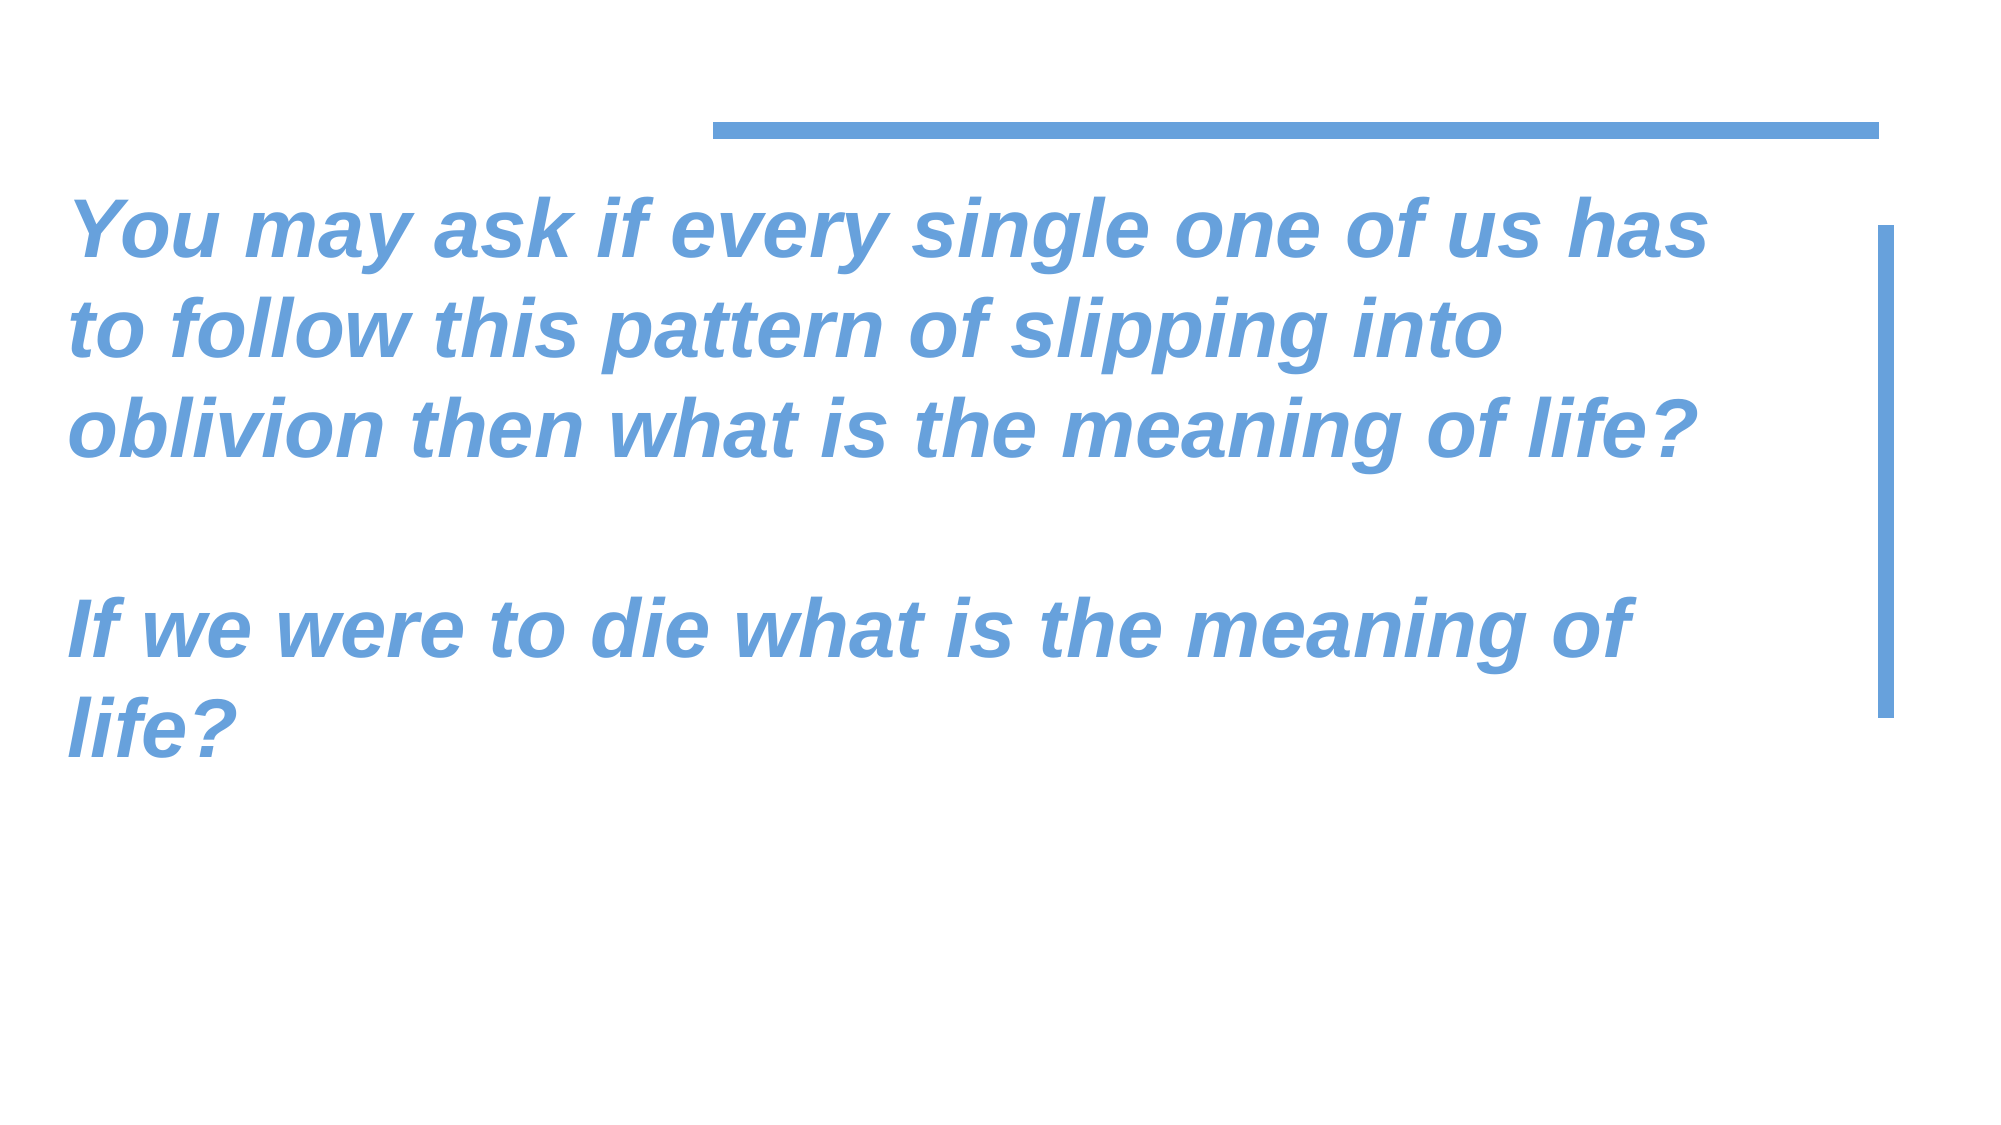

You may ask if every single one of us has to follow this pattern of slipping into oblivion then what is the meaning of life?
If we were to die what is the meaning of life?